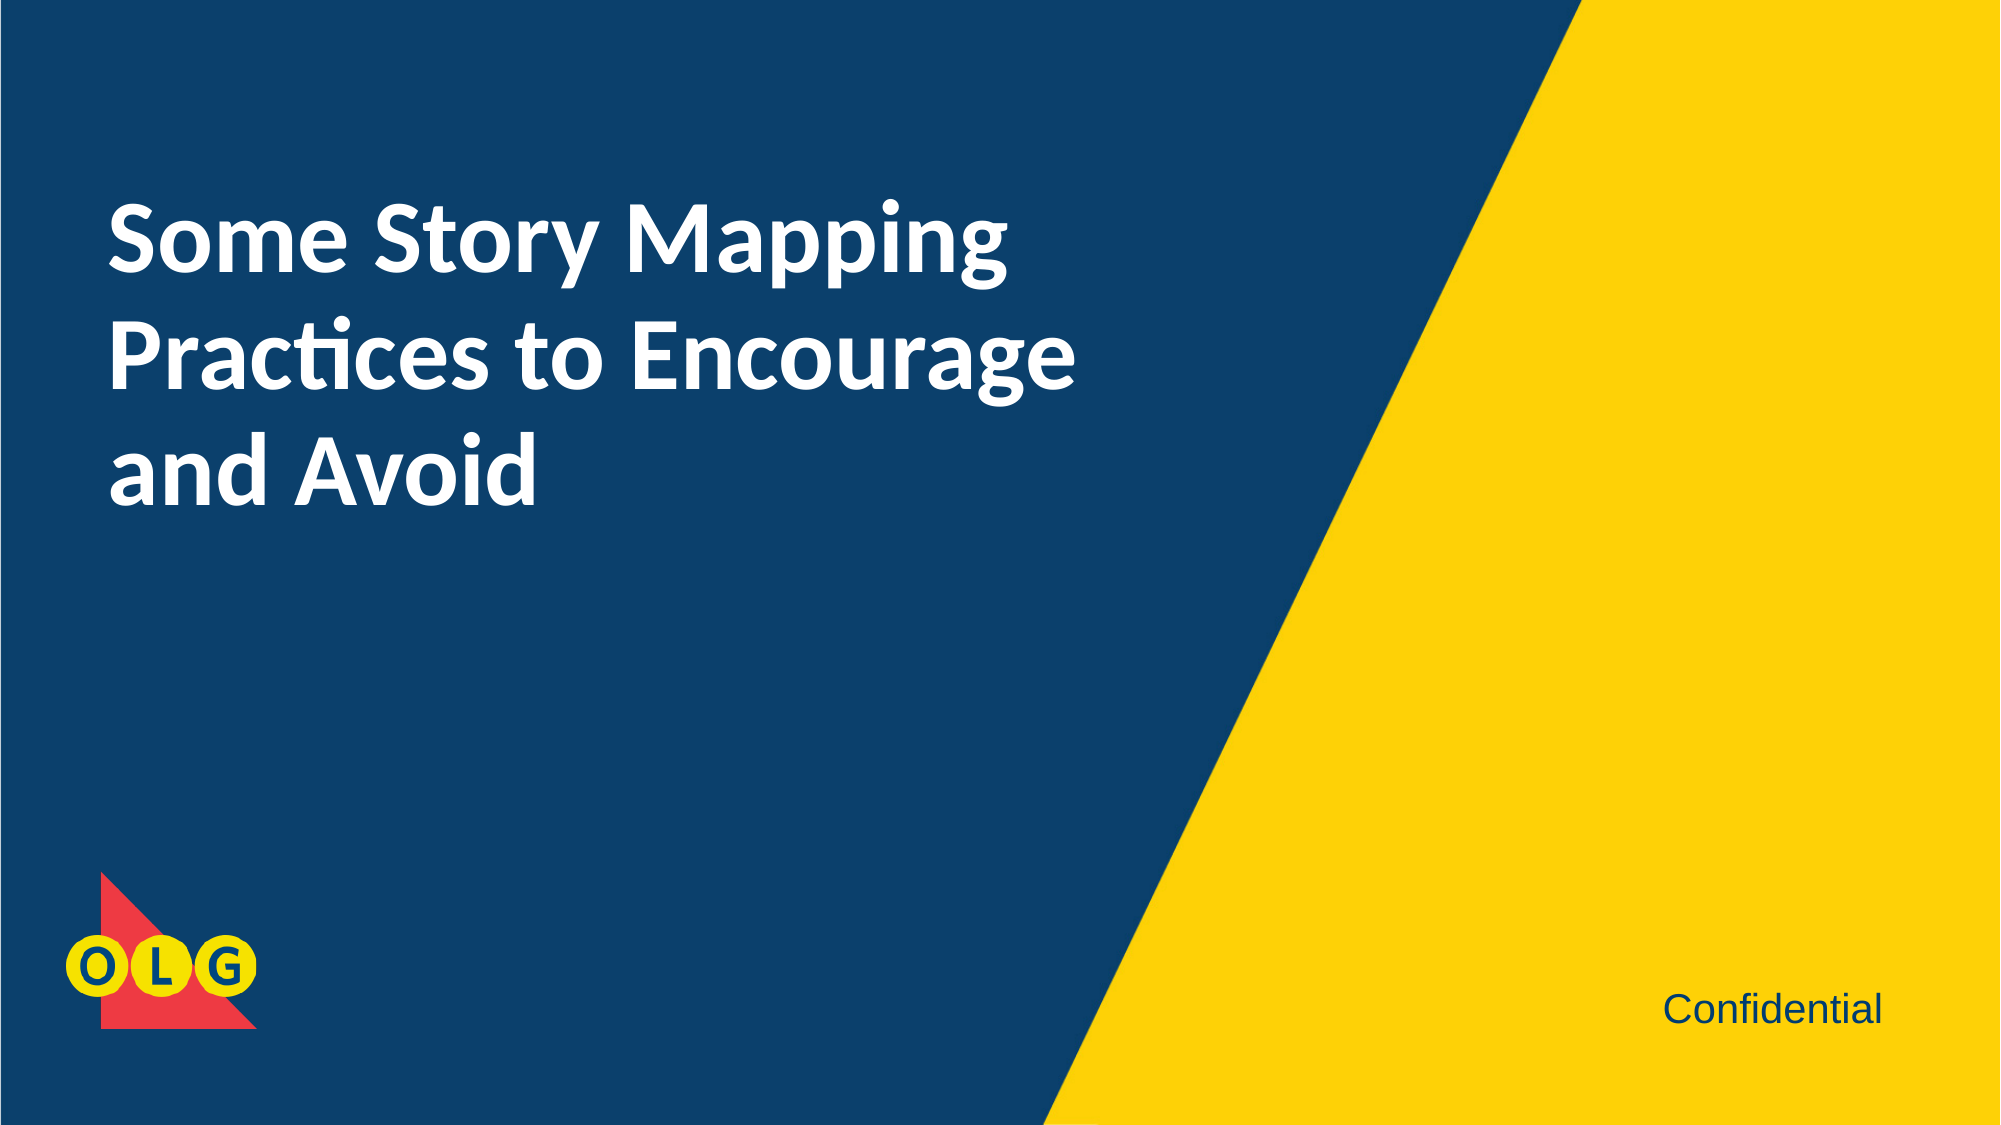

# Some Story Mapping Practices to Encourage and Avoid